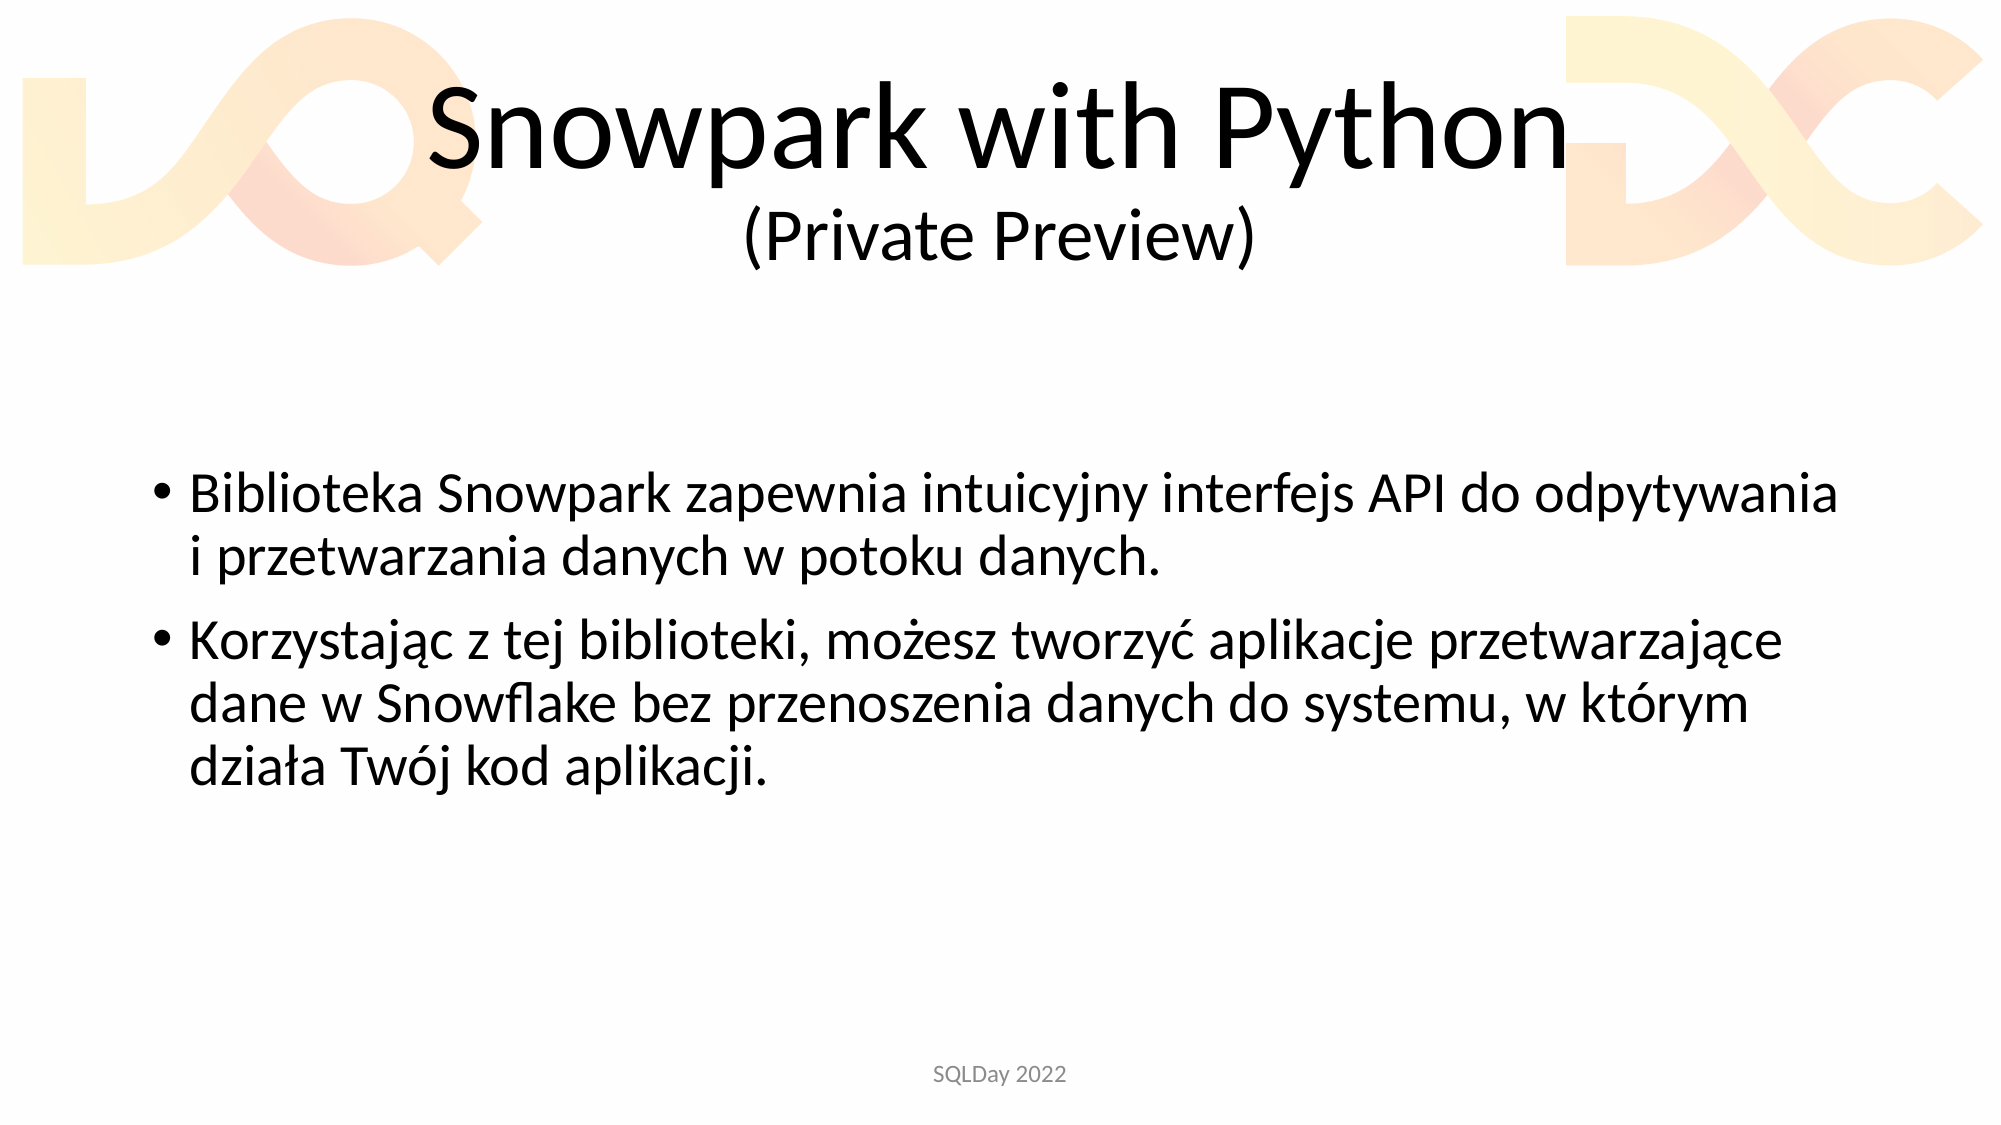

# Snowpark with Python (Private Preview)
Biblioteka Snowpark zapewnia intuicyjny interfejs API do odpytywania i przetwarzania danych w potoku danych.
Korzystając z tej biblioteki, możesz tworzyć aplikacje przetwarzające dane w Snowflake bez przenoszenia danych do systemu, w którym działa Twój kod aplikacji.
SQLDay 2022